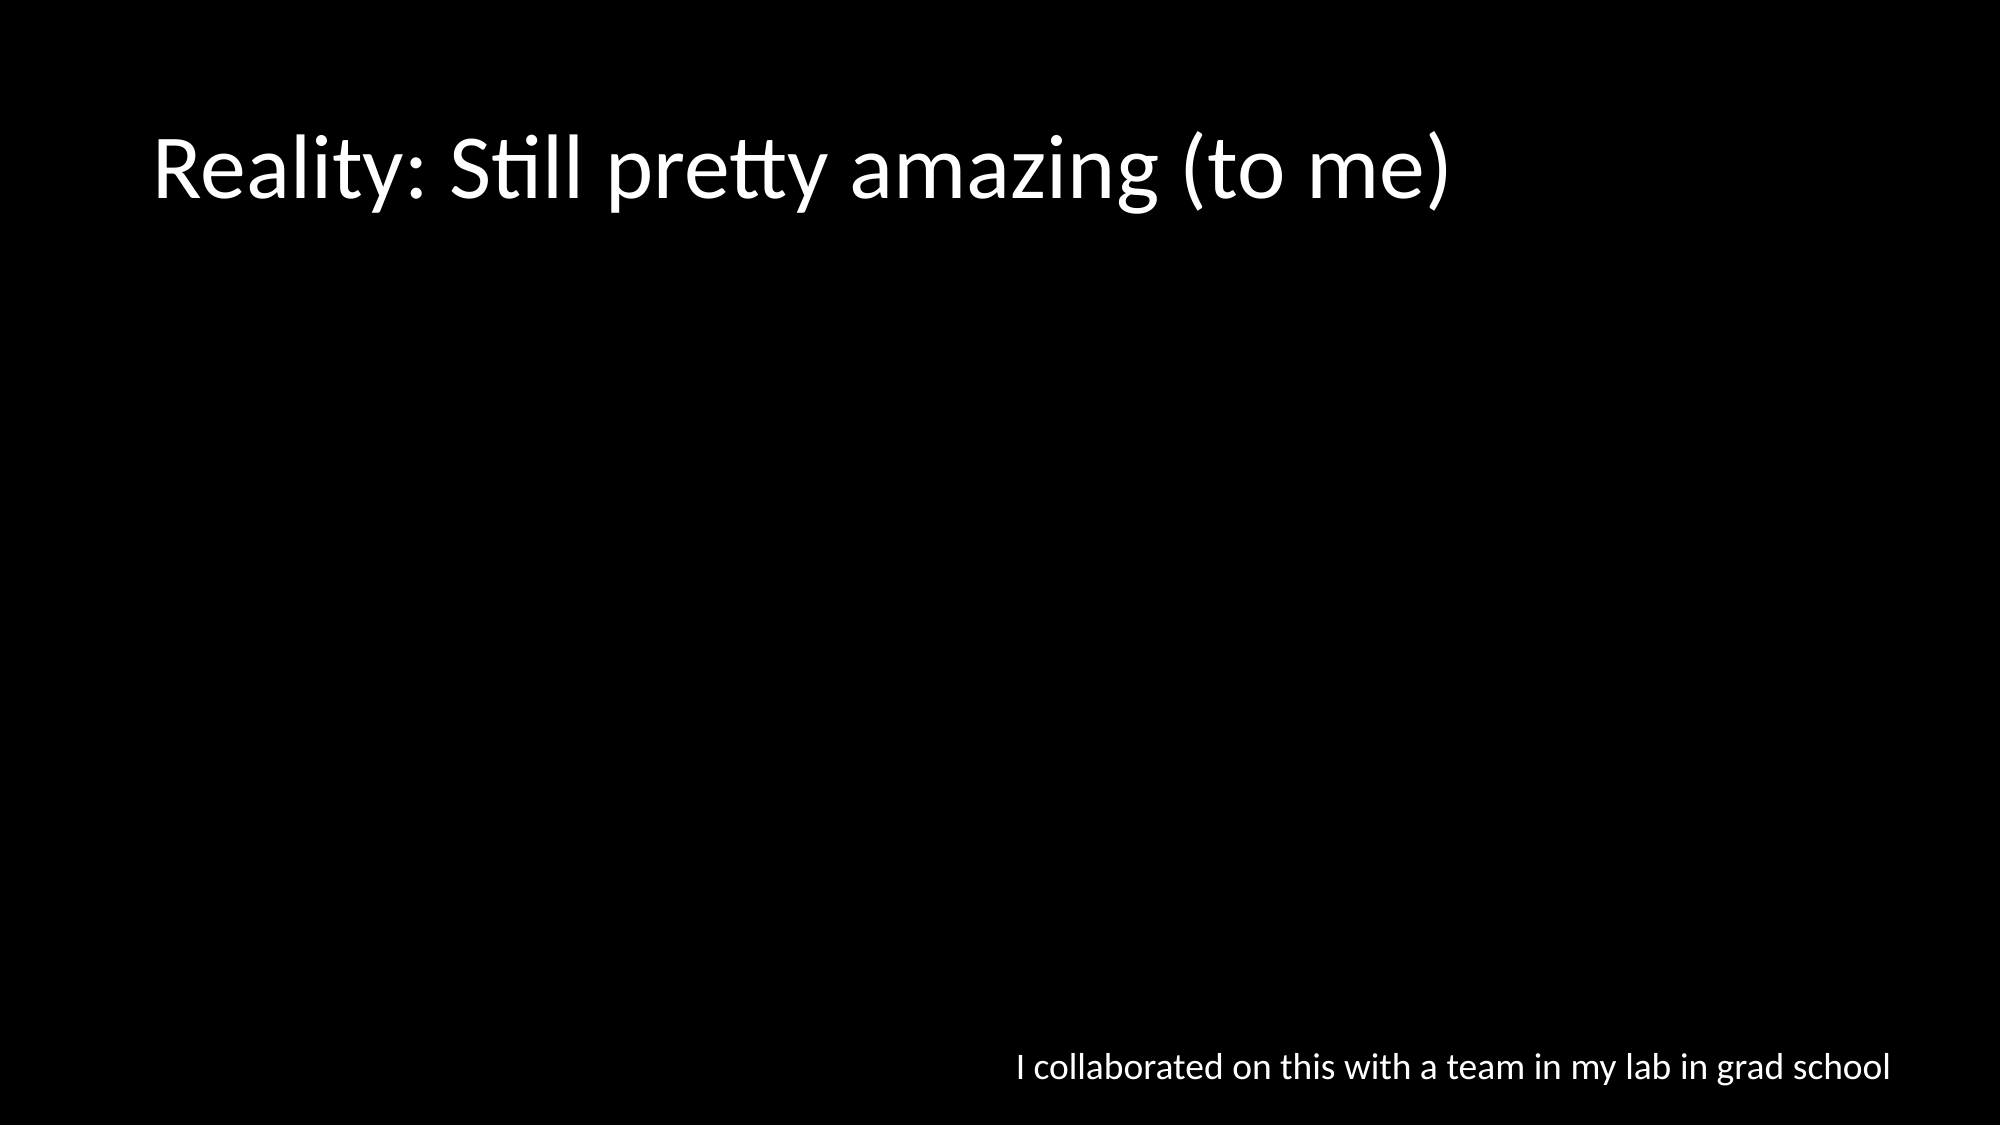

# Reality: Still pretty amazing (to me)
I collaborated on this with a team in my lab in grad school